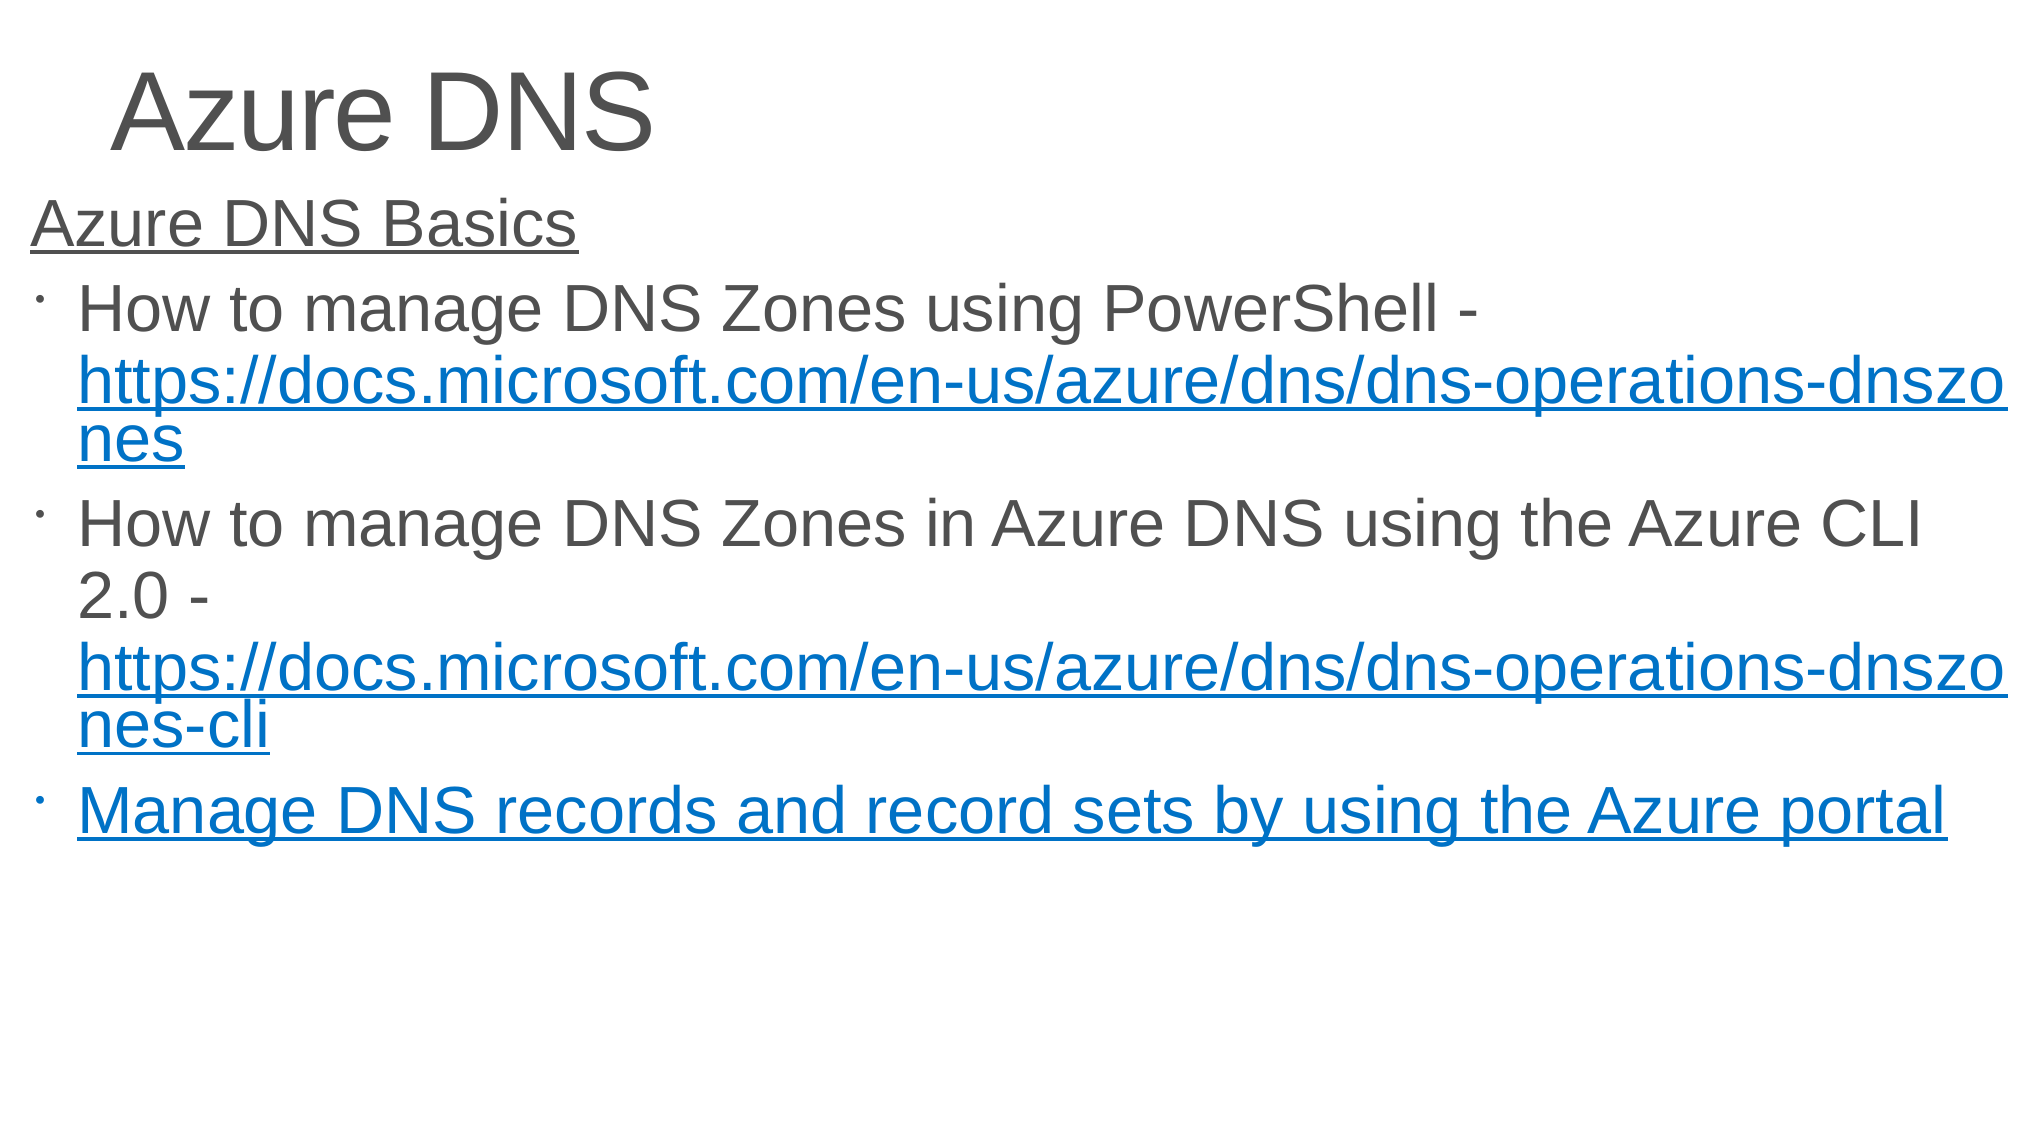

# Azure DNS
Azure DNS Basics
How to manage DNS Zones using PowerShell - https://docs.microsoft.com/en-us/azure/dns/dns-operations-dnszones
How to manage DNS Zones in Azure DNS using the Azure CLI 2.0 - https://docs.microsoft.com/en-us/azure/dns/dns-operations-dnszones-cli
Manage DNS records and record sets by using the Azure portal